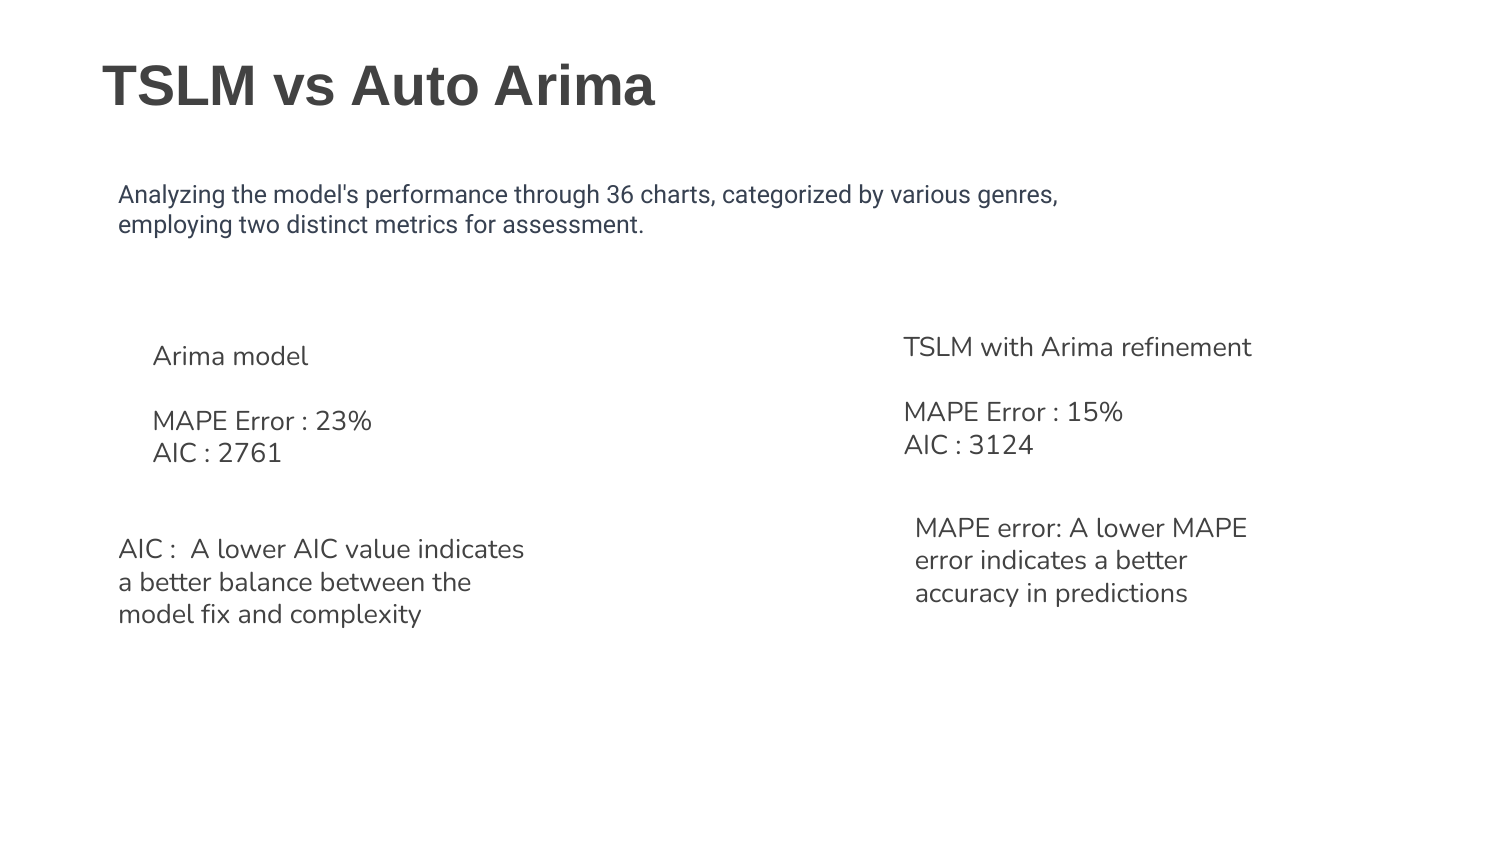

TSLM vs Auto Arima
Analyzing the model's performance through 36 charts, categorized by various genres,
employing two distinct metrics for assessment.
TSLM with Arima refinement

MAPE Error : 15%
AIC : 3124
Arima model

MAPE Error : 23%
AIC : 2761
MAPE error: A lower MAPE error indicates a better accuracy in predictions
AIC :  A lower AIC value indicates a better balance between the model fix and complexity